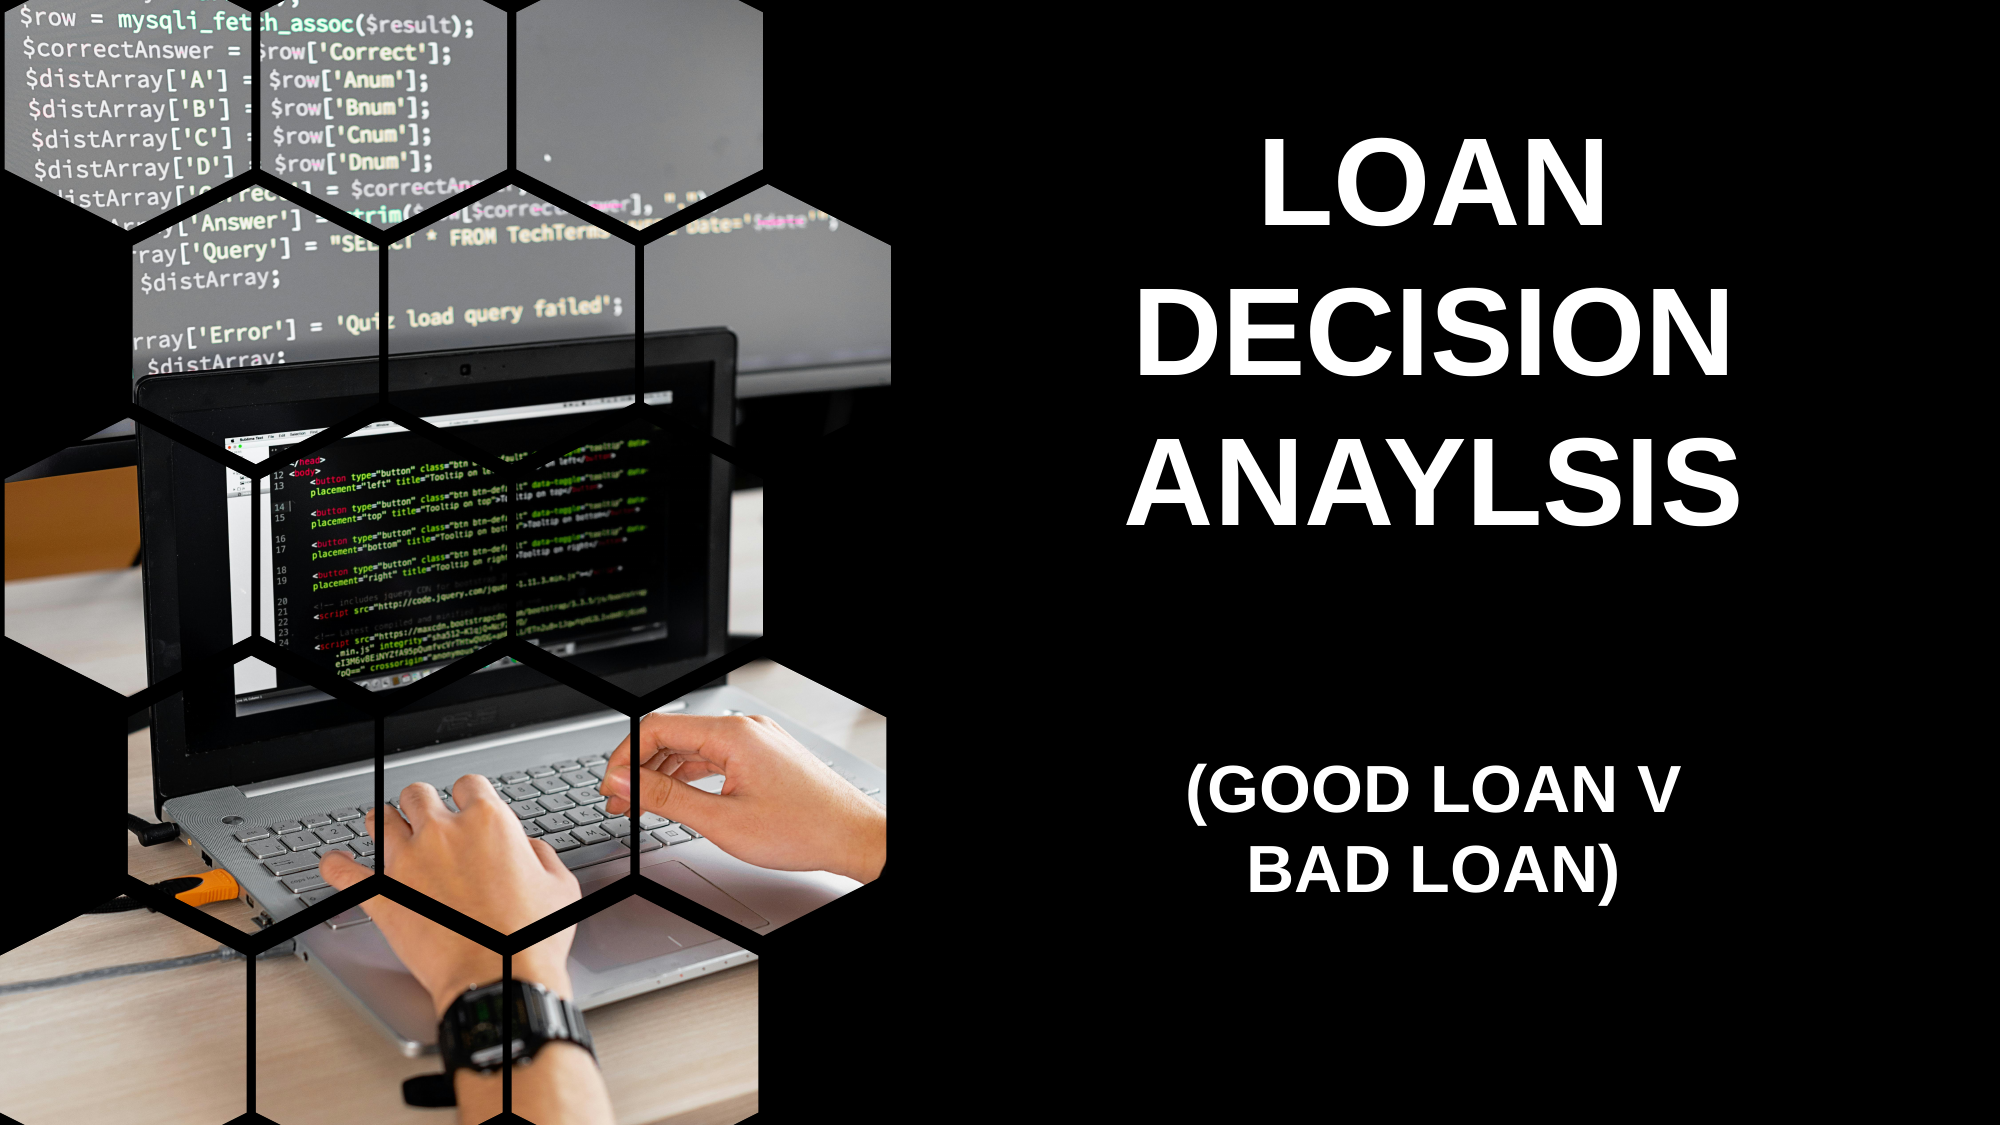

LOAN DECISION ANAYLSIS

(GOOD LOAN V BAD LOAN)